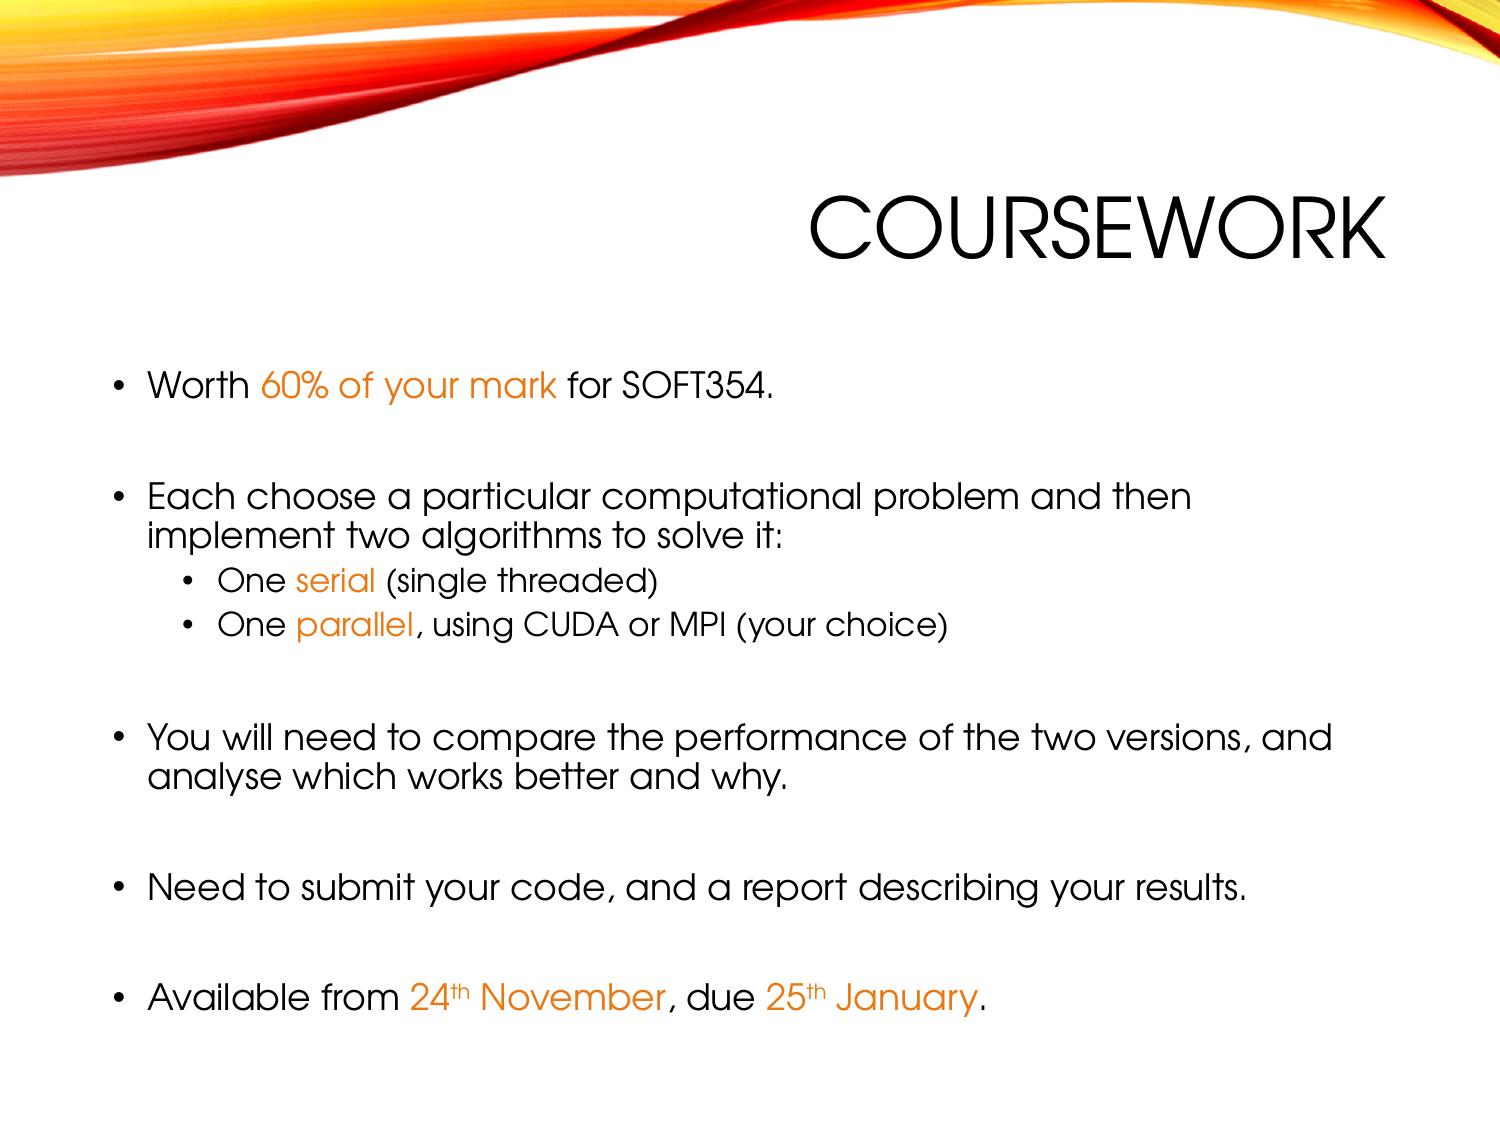

# coursework
Worth 60% of your mark for SOFT354.

Each choose a particular computational problem and then implement two algorithms to solve it:
One serial (single threaded)
One parallel, using CUDA or MPI (your choice)

You will need to compare the performance of the two versions, and analyse which works better and why.

Need to submit your code, and a report describing your results.

Available from 24th November, due 25th January.